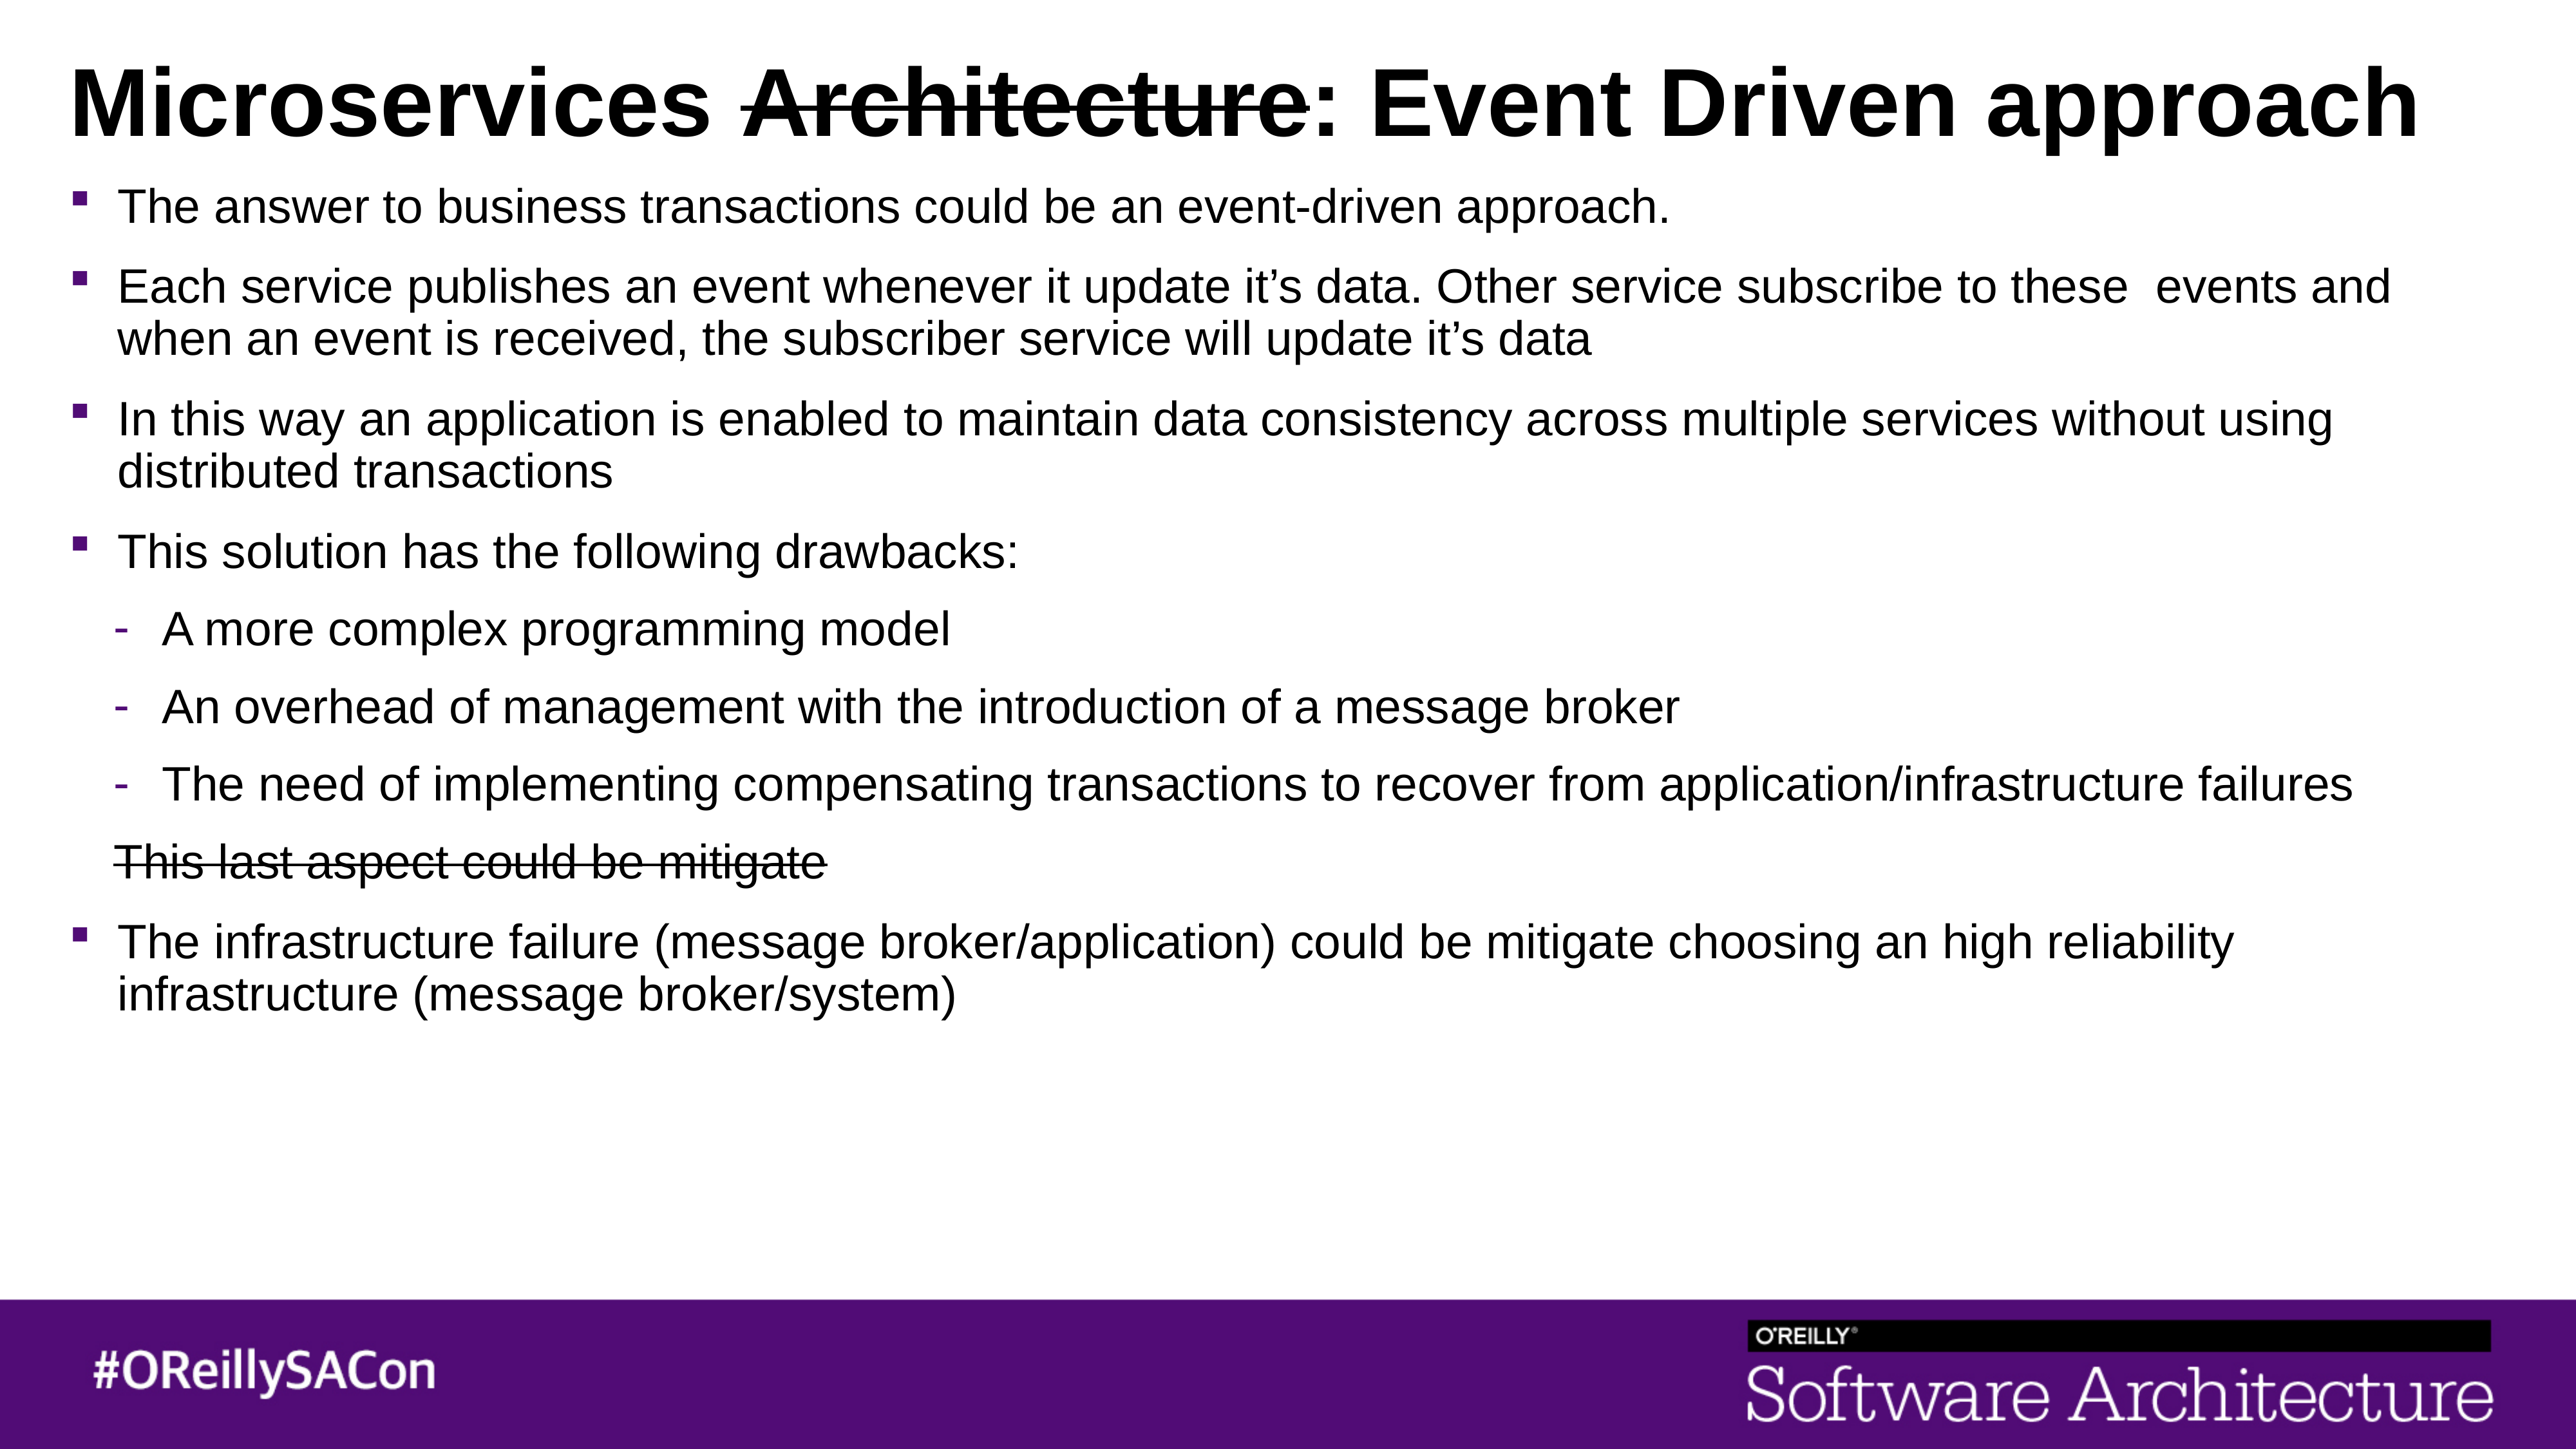

# Microservices Architecture: Event Driven approach
The answer to business transactions could be an event-driven approach.
Each service publishes an event whenever it update it’s data. Other service subscribe to these  events and when an event is received, the subscriber service will update it’s data
In this way an application is enabled to maintain data consistency across multiple services without using distributed transactions
This solution has the following drawbacks:
A more complex programming model
An overhead of management with the introduction of a message broker
The need of implementing compensating transactions to recover from application/infrastructure failures
This last aspect could be mitigate
The infrastructure failure (message broker/application) could be mitigate choosing an high reliability infrastructure (message broker/system)